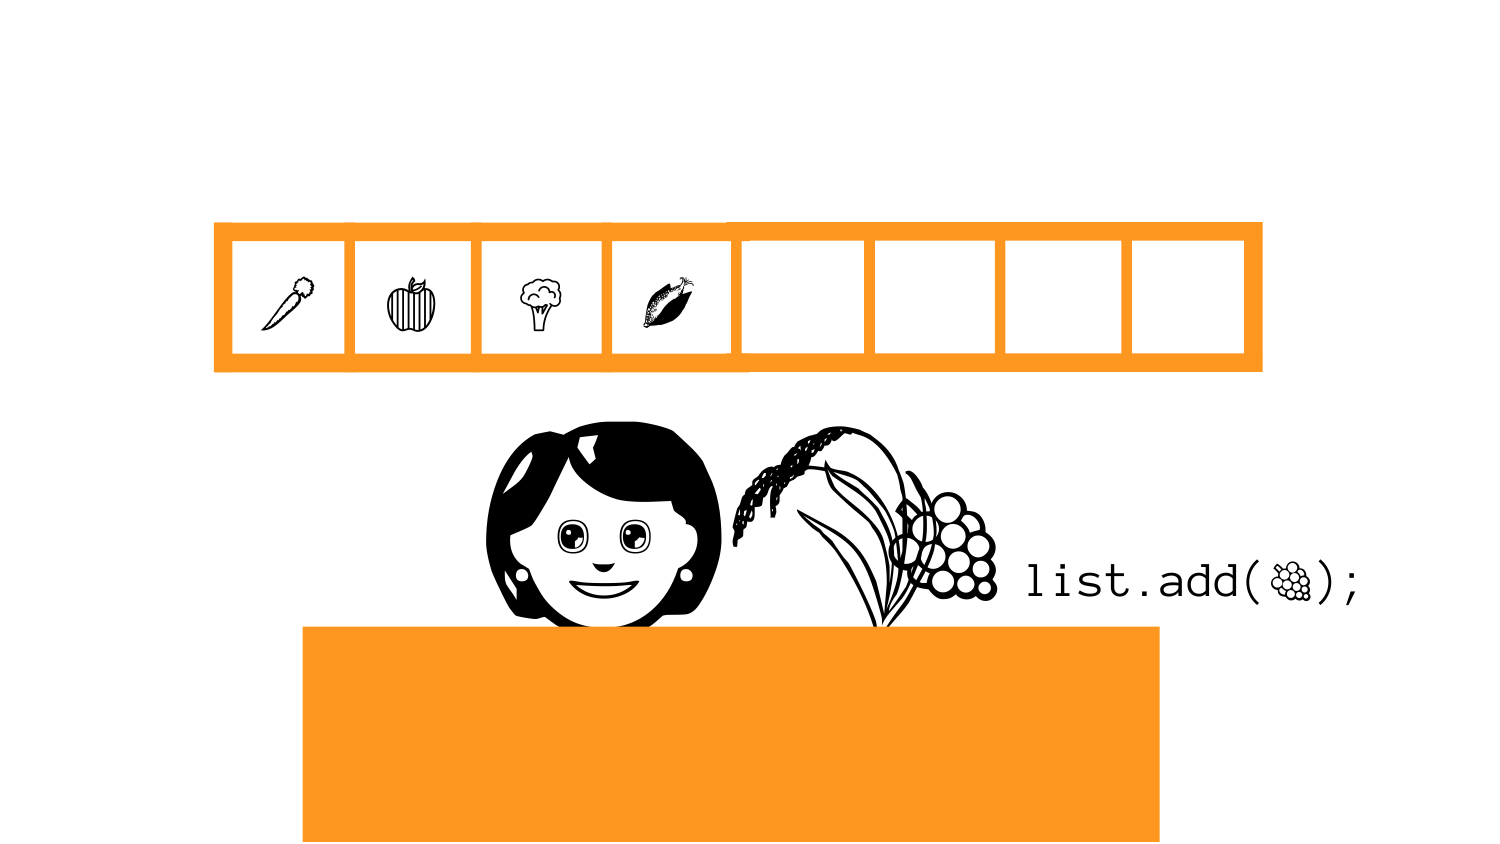

🌽
🍎
🥦
🥕
👩‍🌾
🍇
list.add(🍇);